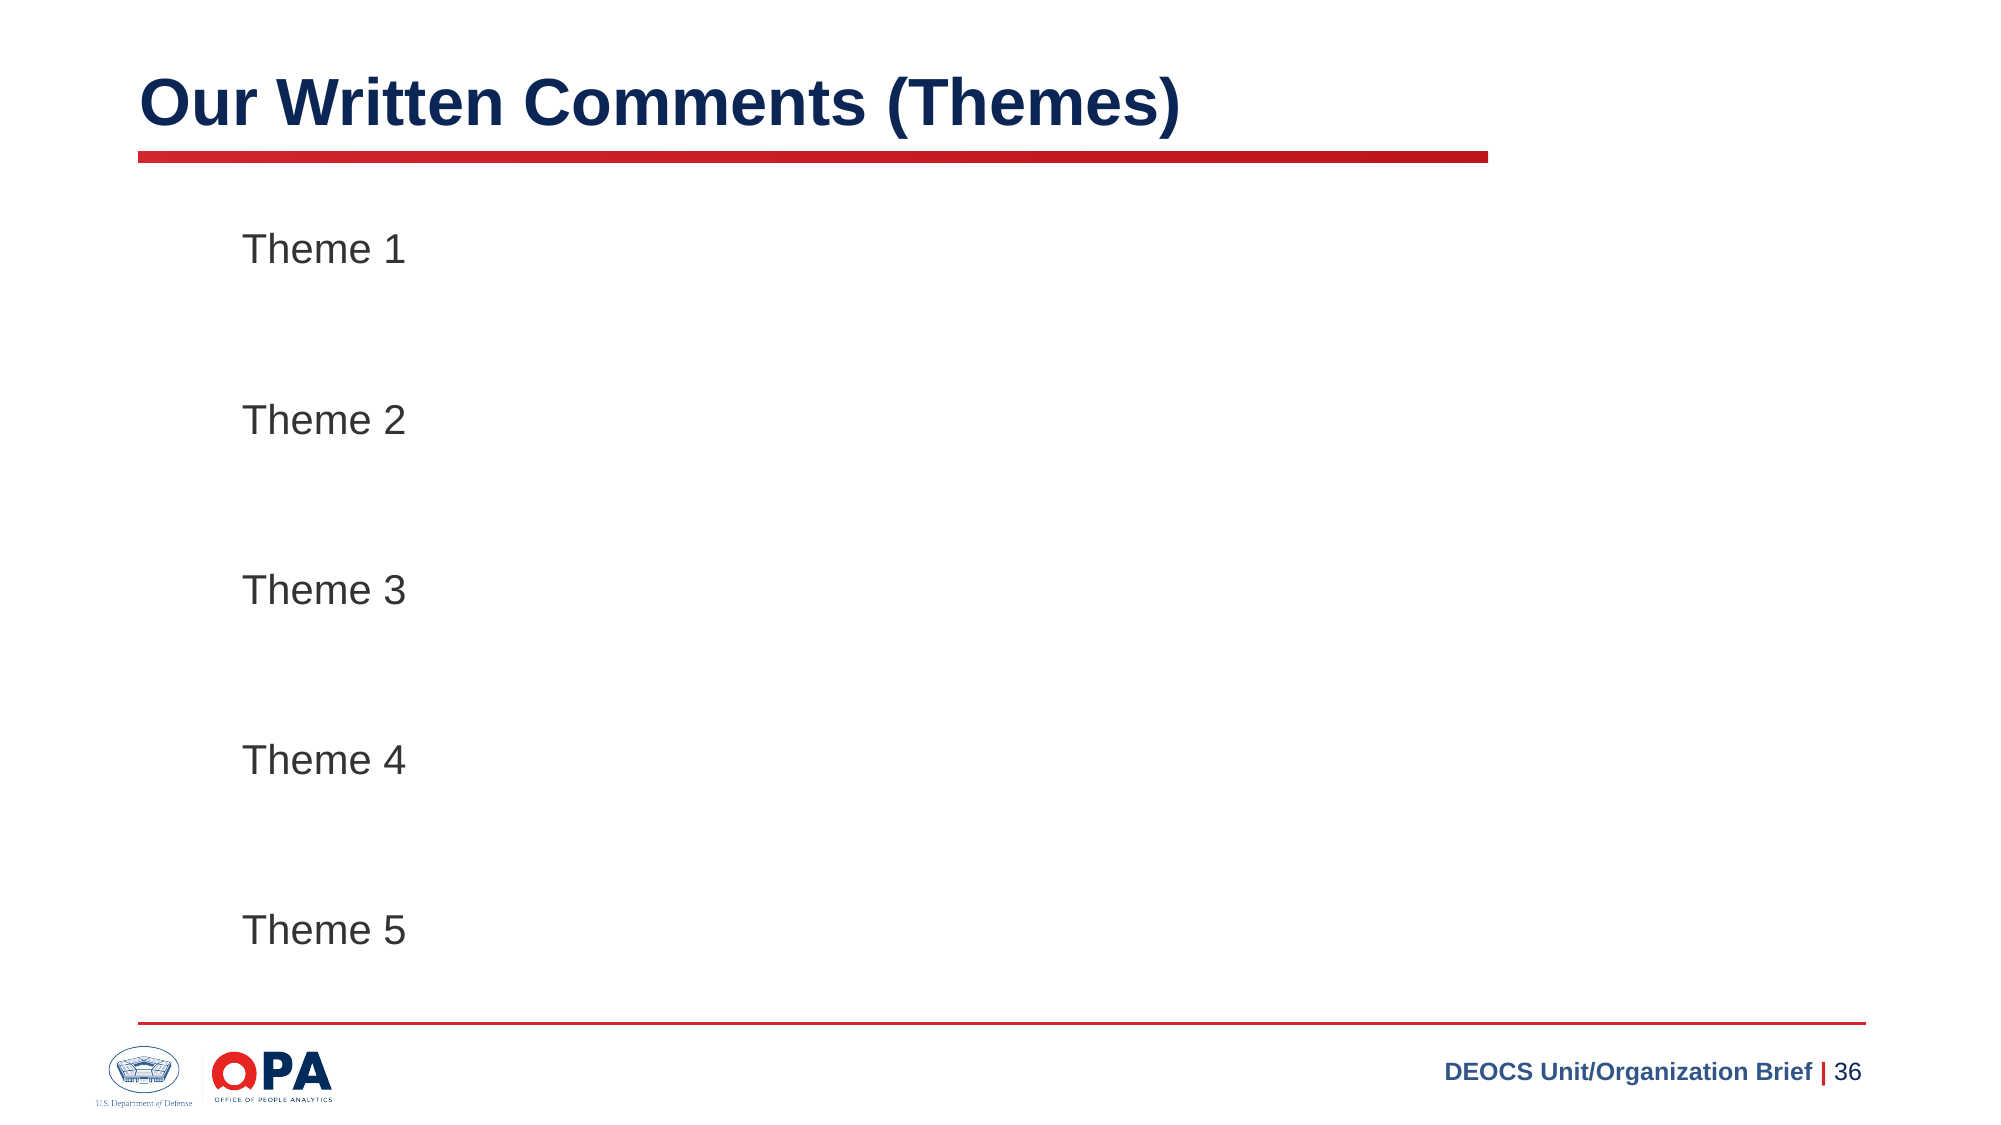

Theme 1

Theme 2

Theme 3
Theme 4

Theme 5